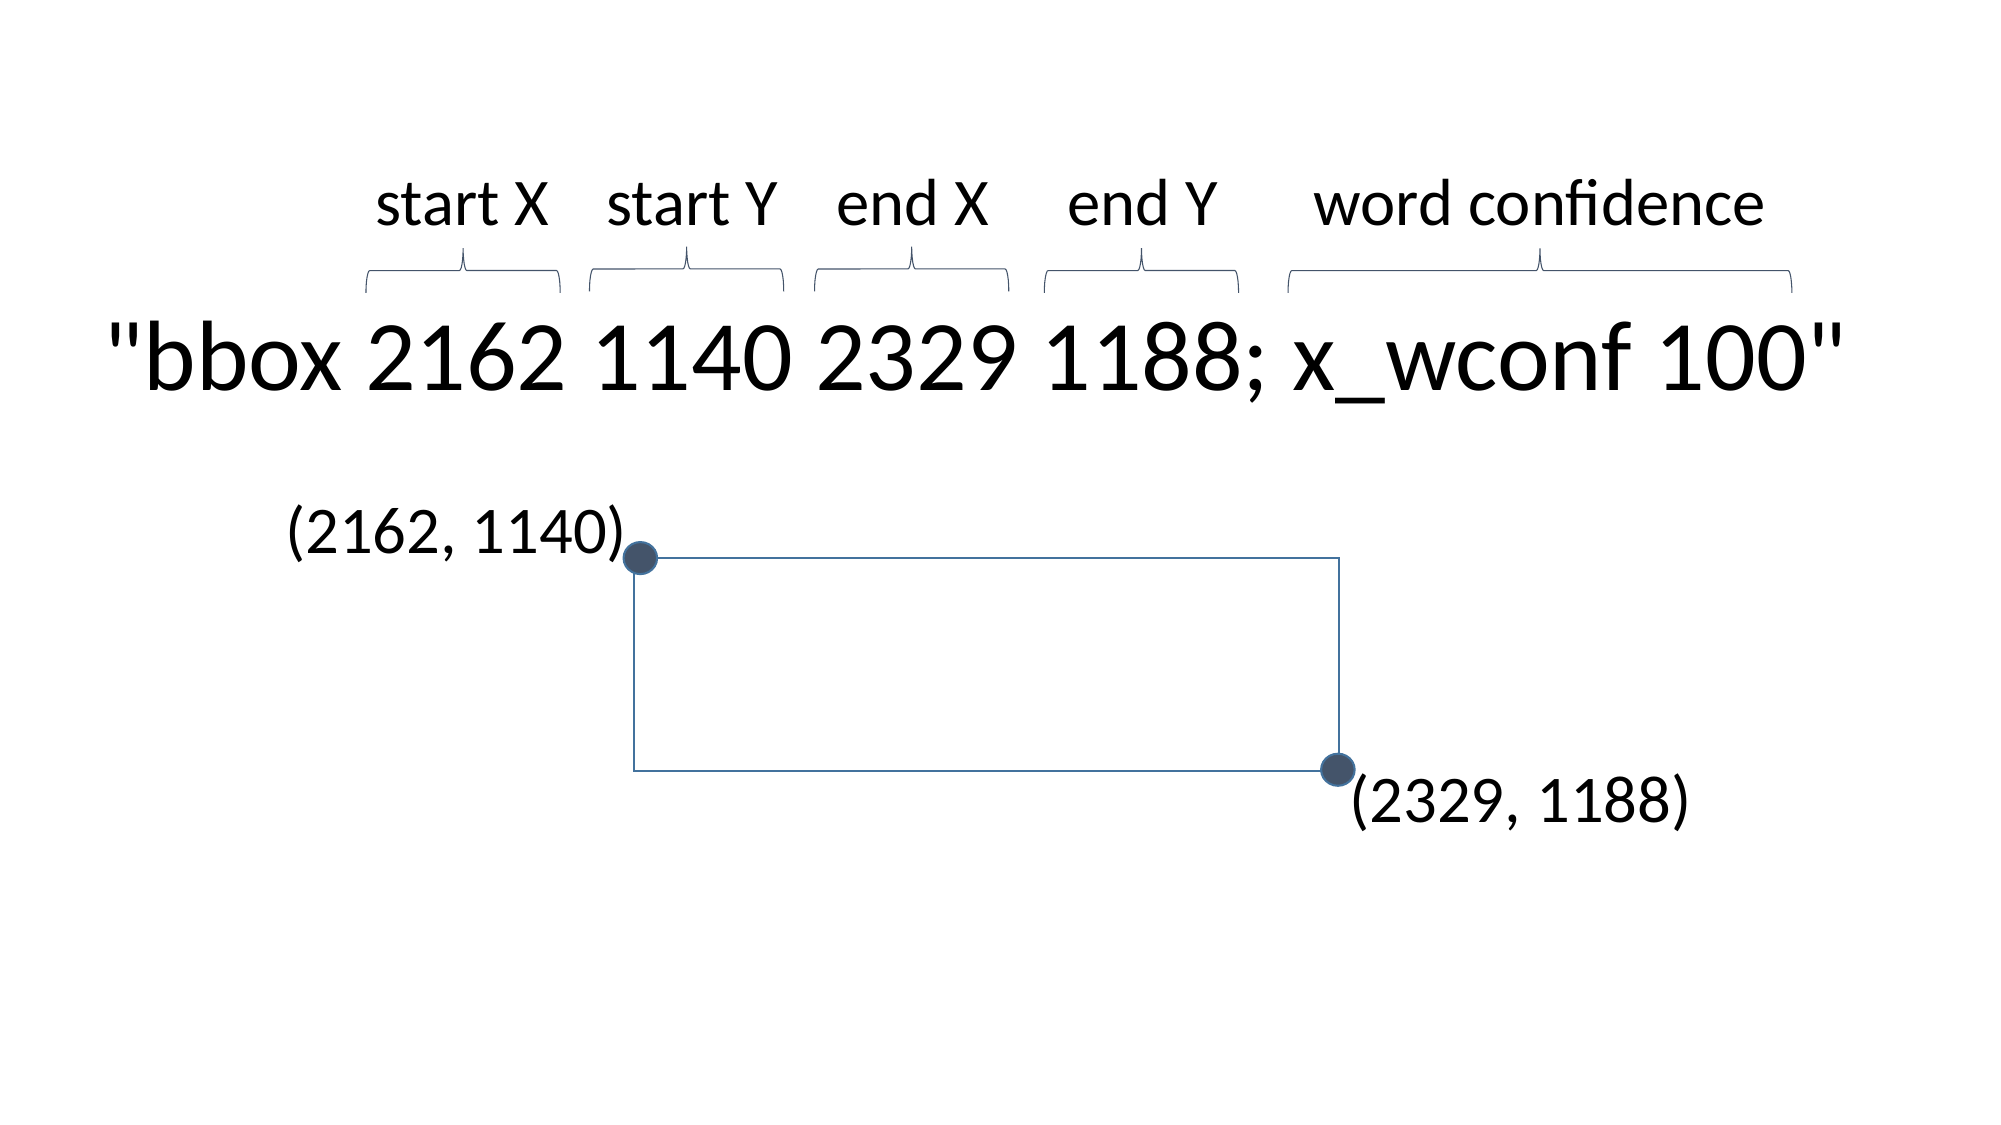

start X
start Y
end X
end Y
word confidence

"bbox 2162 1140 2329 1188; x_wconf 100"
(2162, 1140)

(2329, 1188)